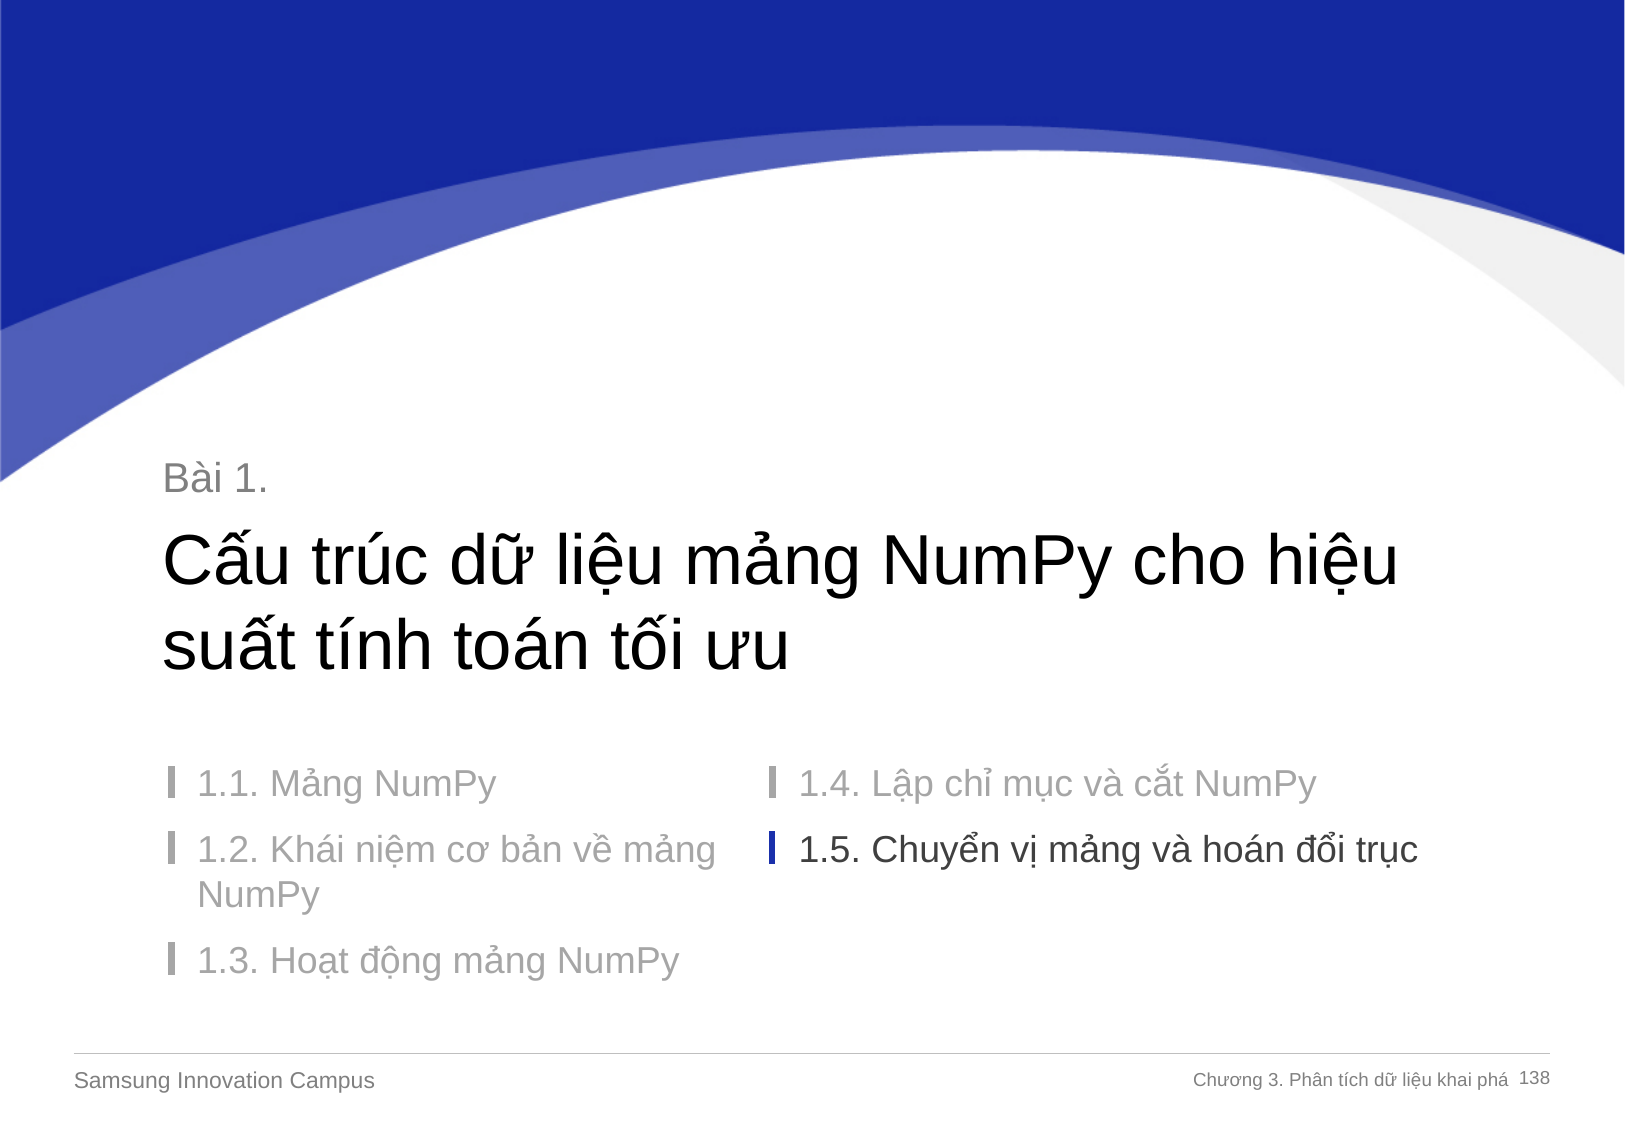

Bài 1.
Cấu trúc dữ liệu mảng NumPy cho hiệu suất tính toán tối ưu
1.1. Mảng NumPy
1.2. Khái niệm cơ bản về mảng NumPy
1.3. Hoạt động mảng NumPy
1.4. Lập chỉ mục và cắt NumPy
1.5. Chuyển vị mảng và hoán đổi trục